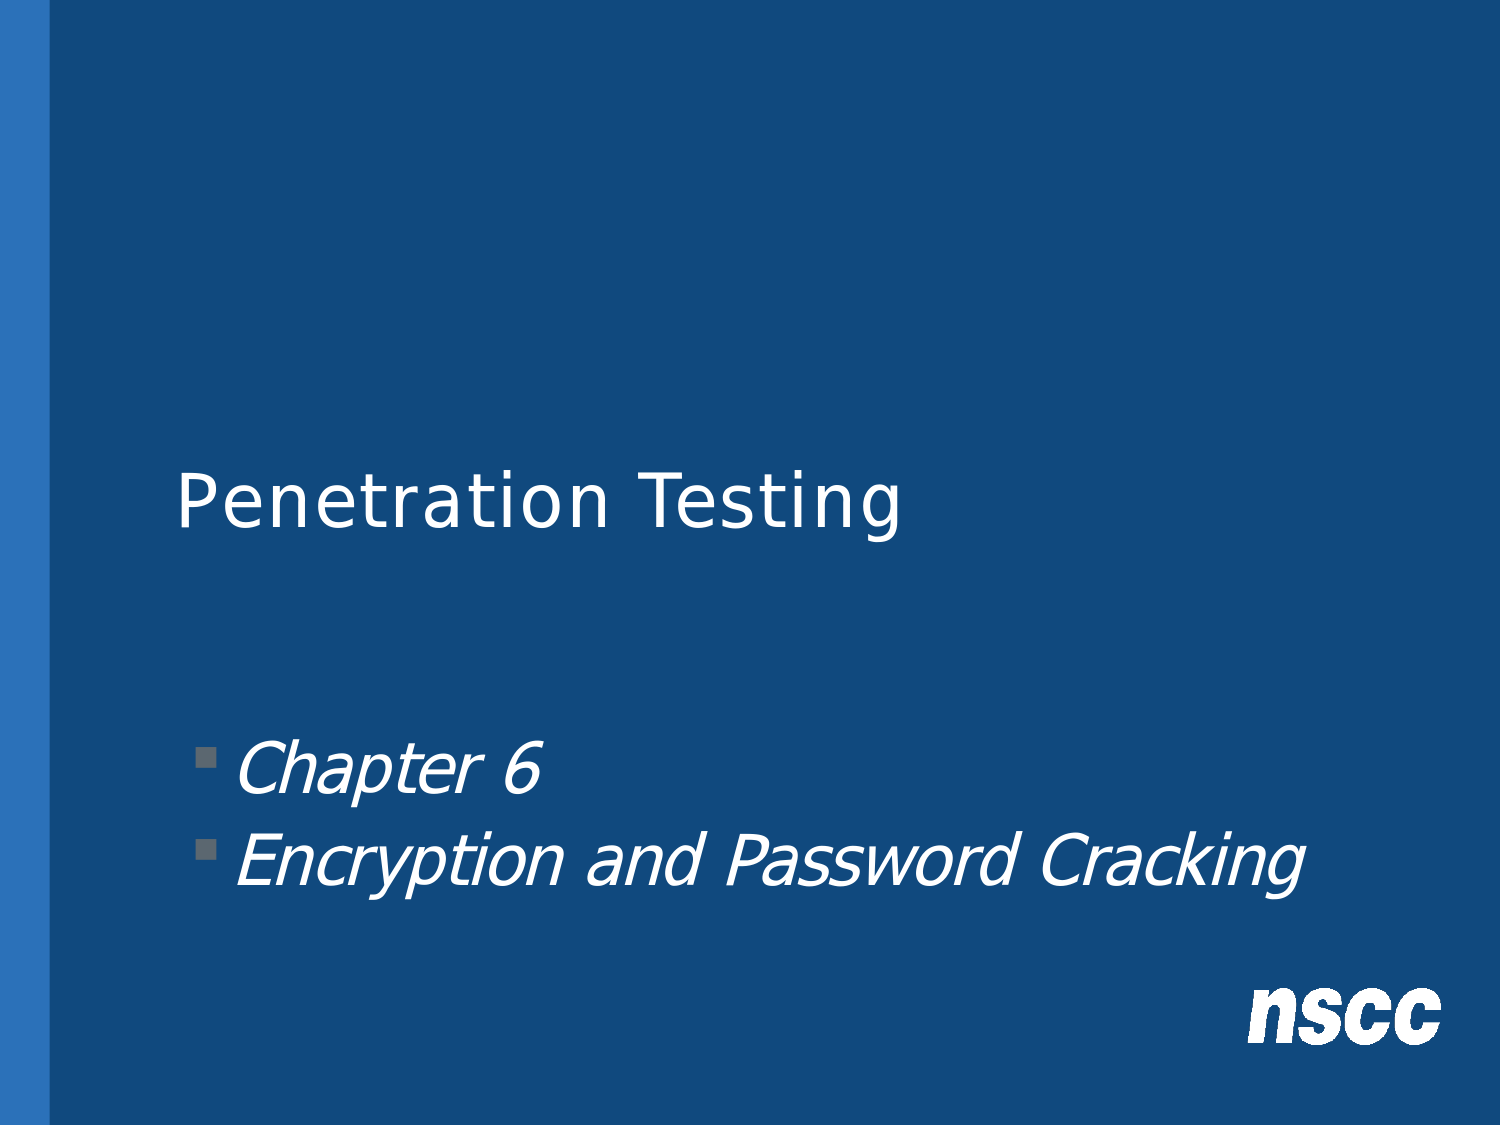

# Penetration Testing
Chapter 6
Encryption and Password Cracking